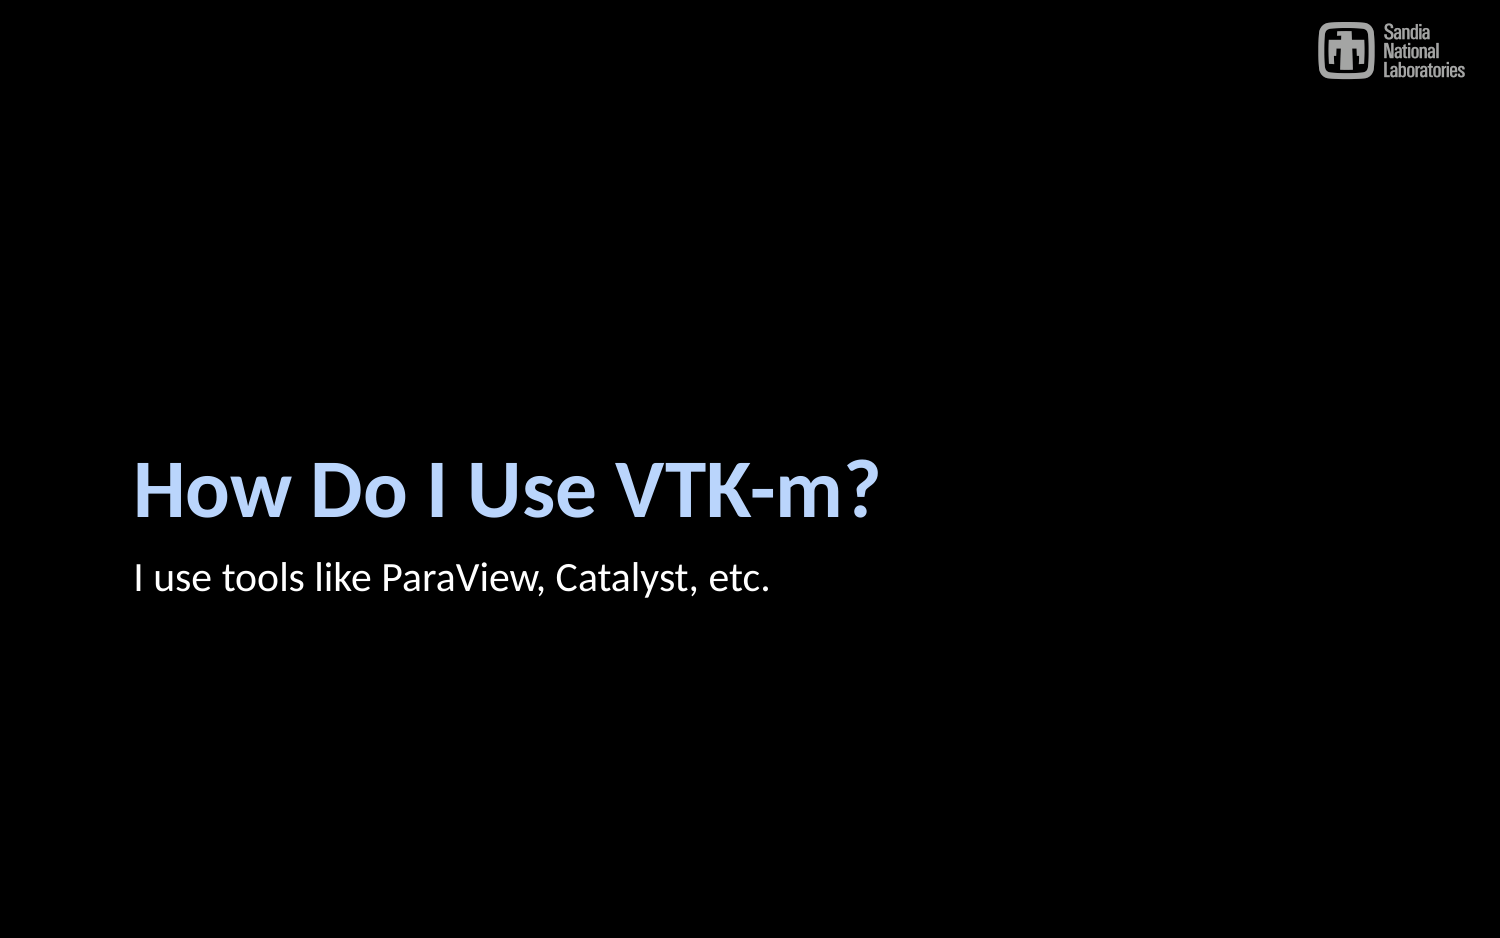

# How Do I Use VTK-m?
I use tools like ParaView, Catalyst, etc.